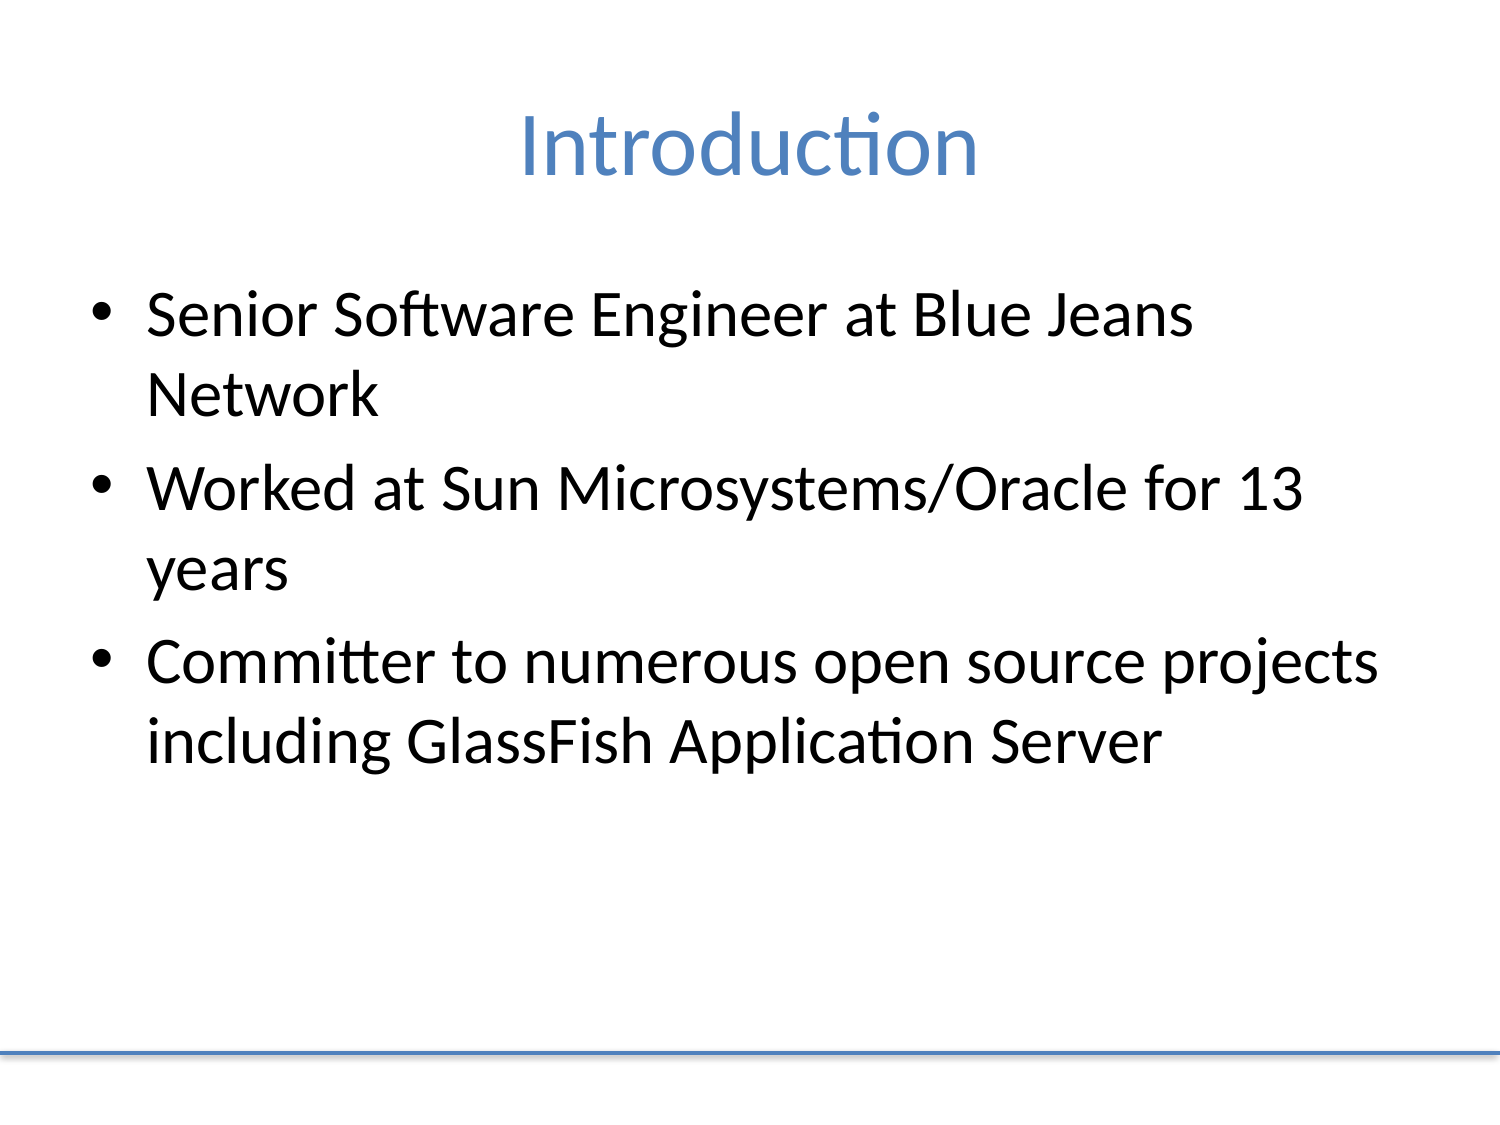

# Introduction
Senior Software Engineer at Blue Jeans Network
Worked at Sun Microsystems/Oracle for 13 years
Committer to numerous open source projects including GlassFish Application Server